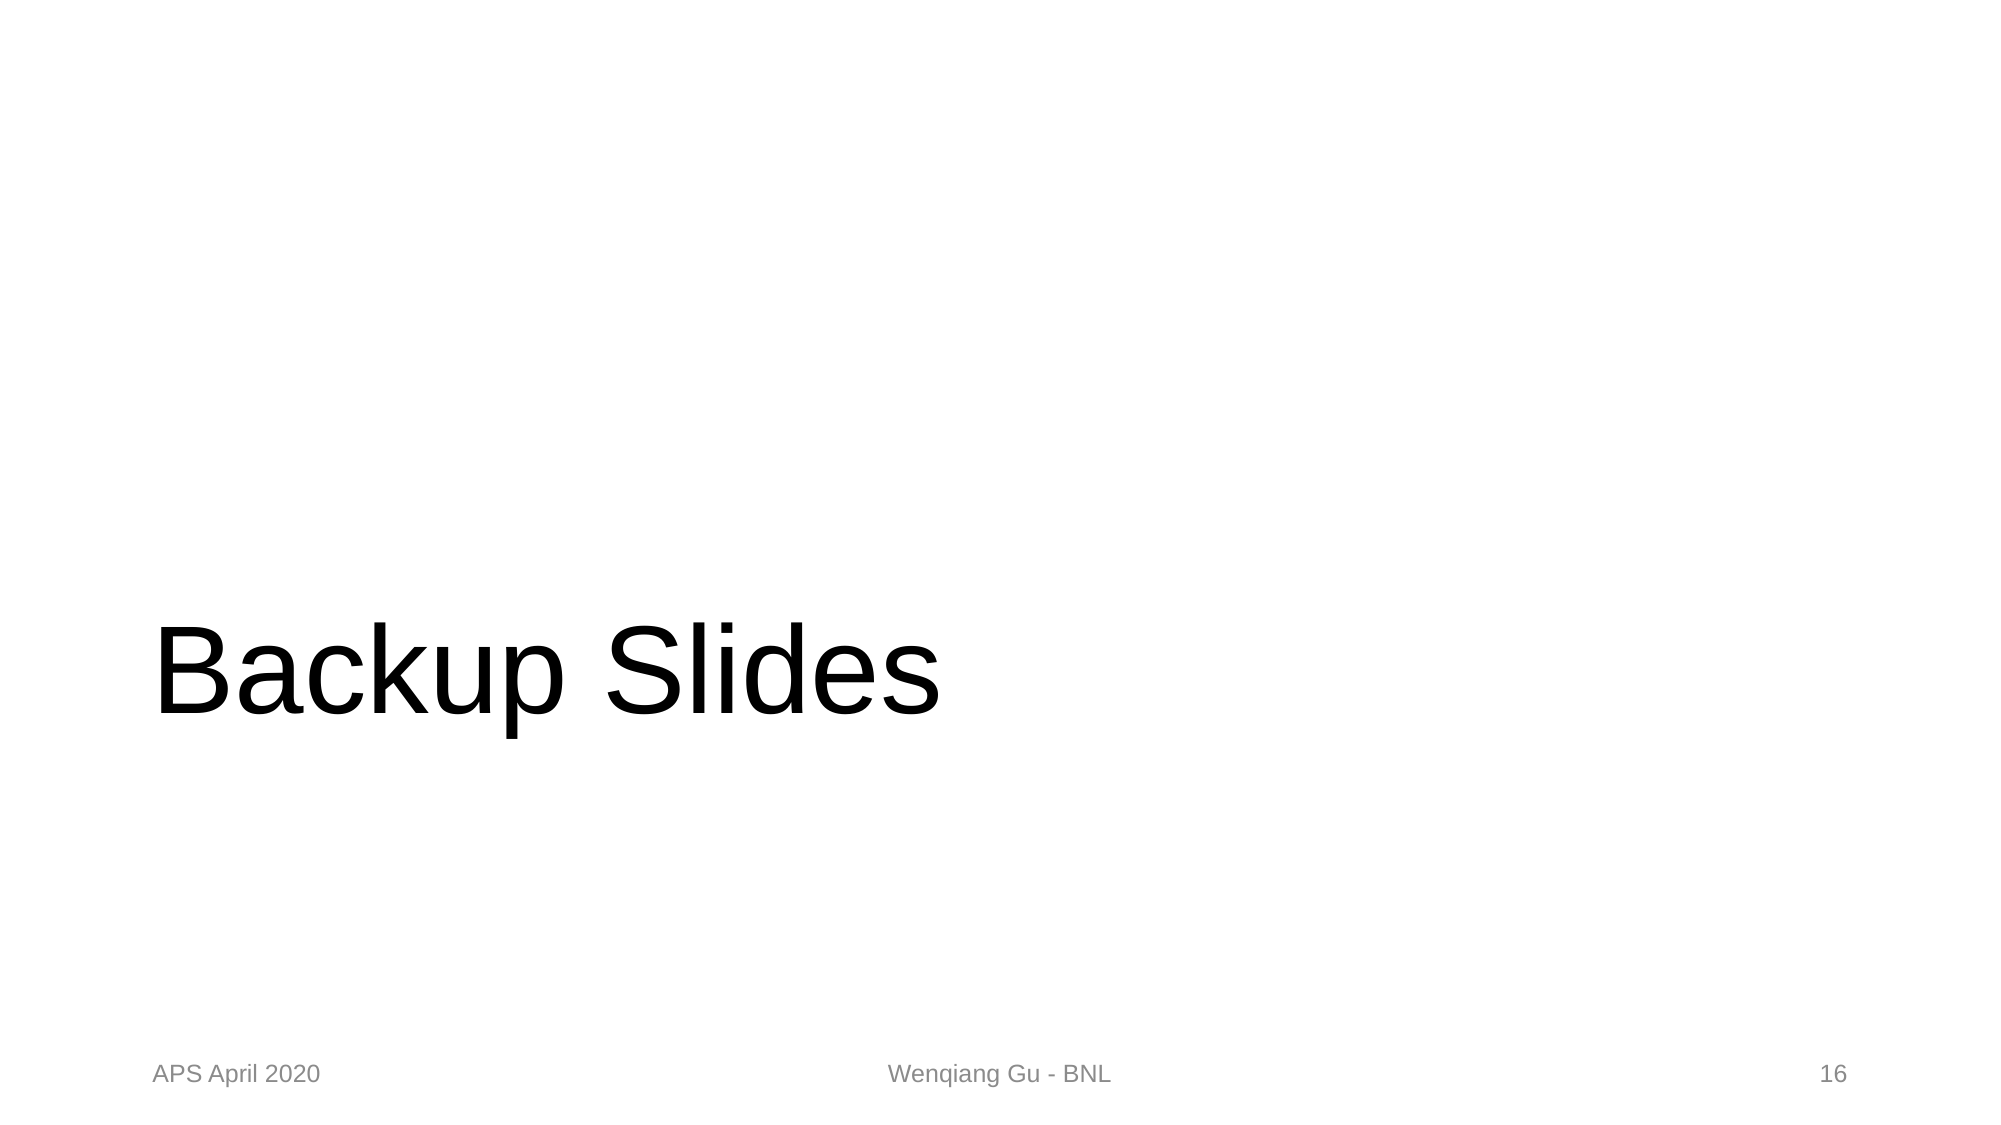

# Backup Slides

APS April 2020
Wenqiang Gu - BNL
16